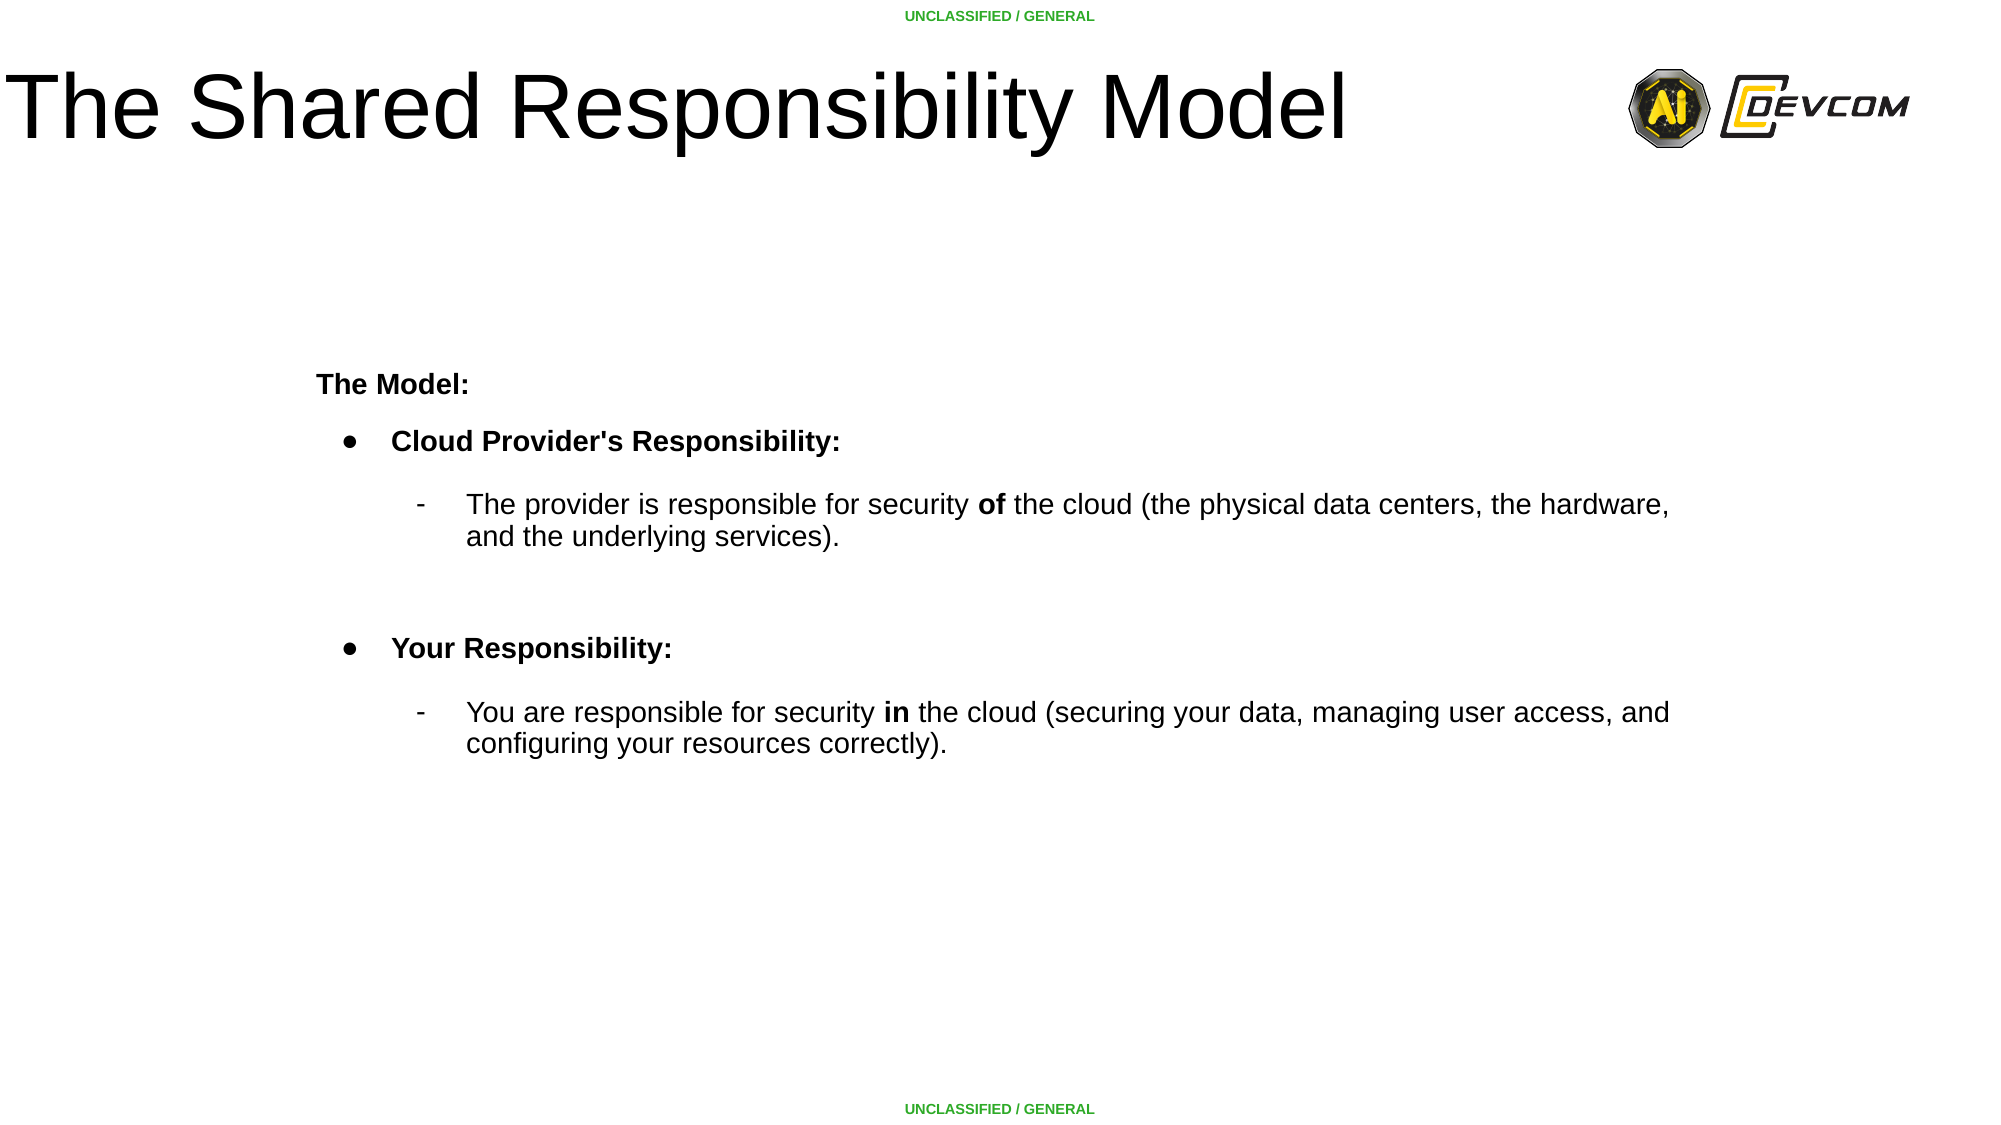

The Shared Responsibility Model
The Model:
Cloud Provider's Responsibility:
The provider is responsible for security of the cloud (the physical data centers, the hardware, and the underlying services).

Your Responsibility:
You are responsible for security in the cloud (securing your data, managing user access, and configuring your resources correctly).